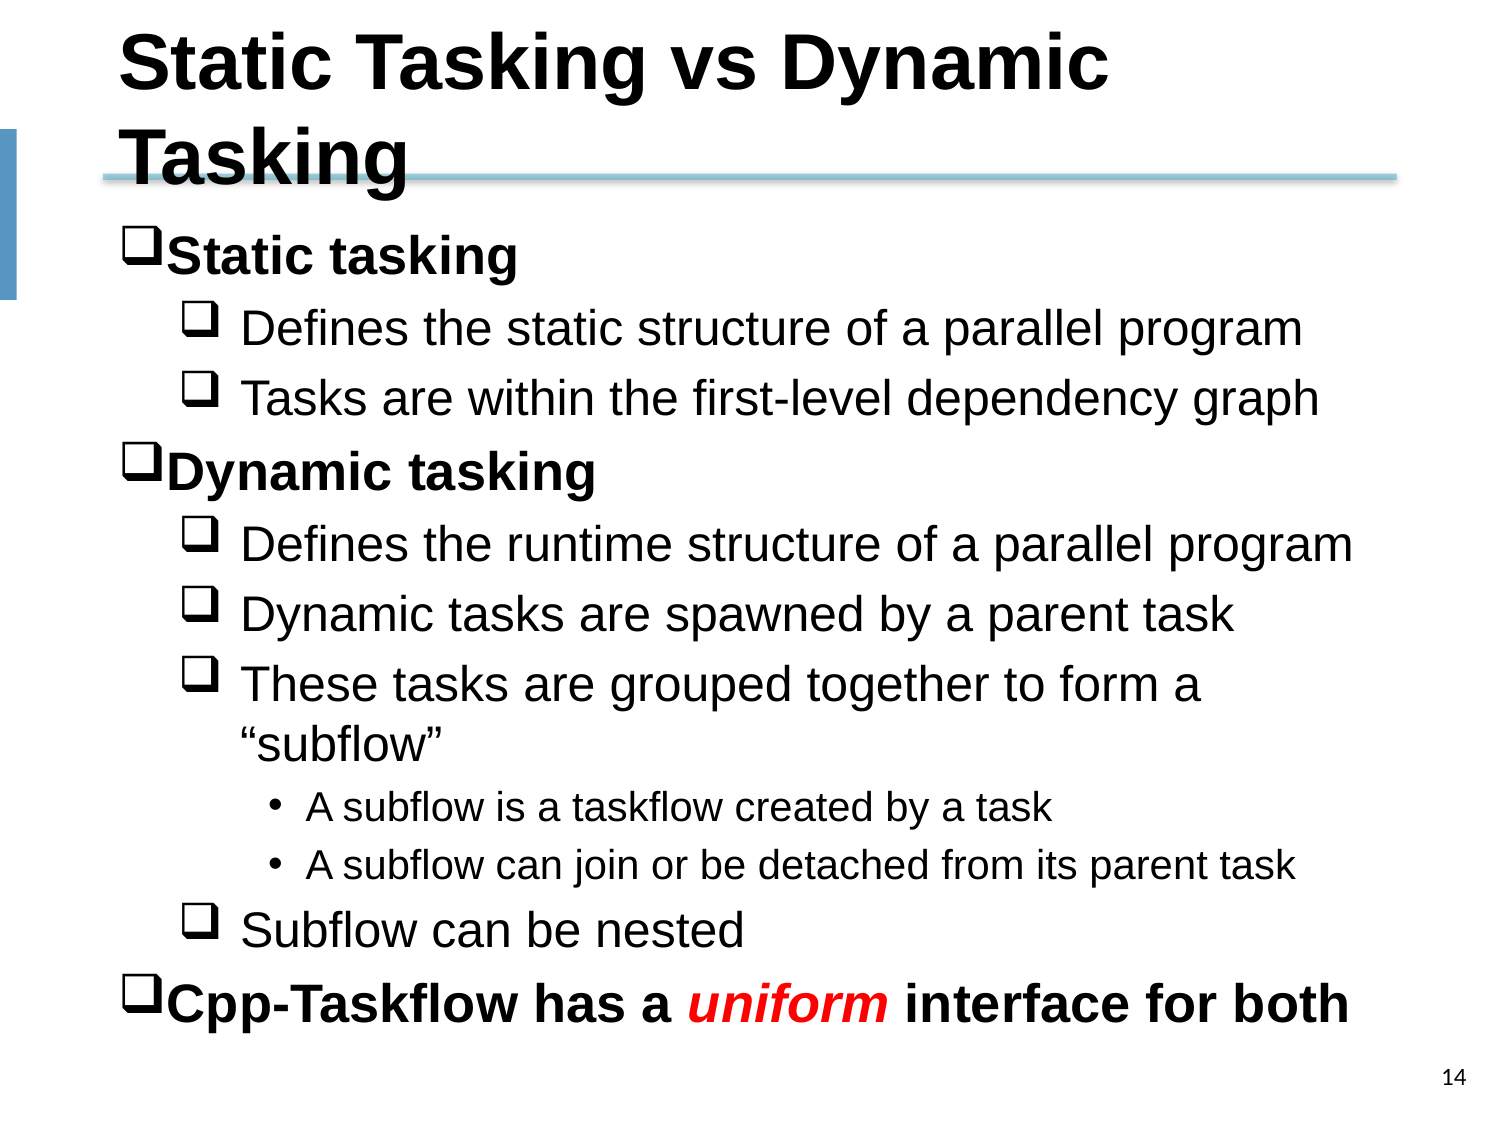

# Static Tasking vs Dynamic Tasking
Static tasking
Defines the static structure of a parallel program
Tasks are within the first-level dependency graph
Dynamic tasking
Defines the runtime structure of a parallel program
Dynamic tasks are spawned by a parent task
These tasks are grouped together to form a “subflow”
A subflow is a taskflow created by a task
A subflow can join or be detached from its parent task
Subflow can be nested
Cpp-Taskflow has a uniform interface for both
14